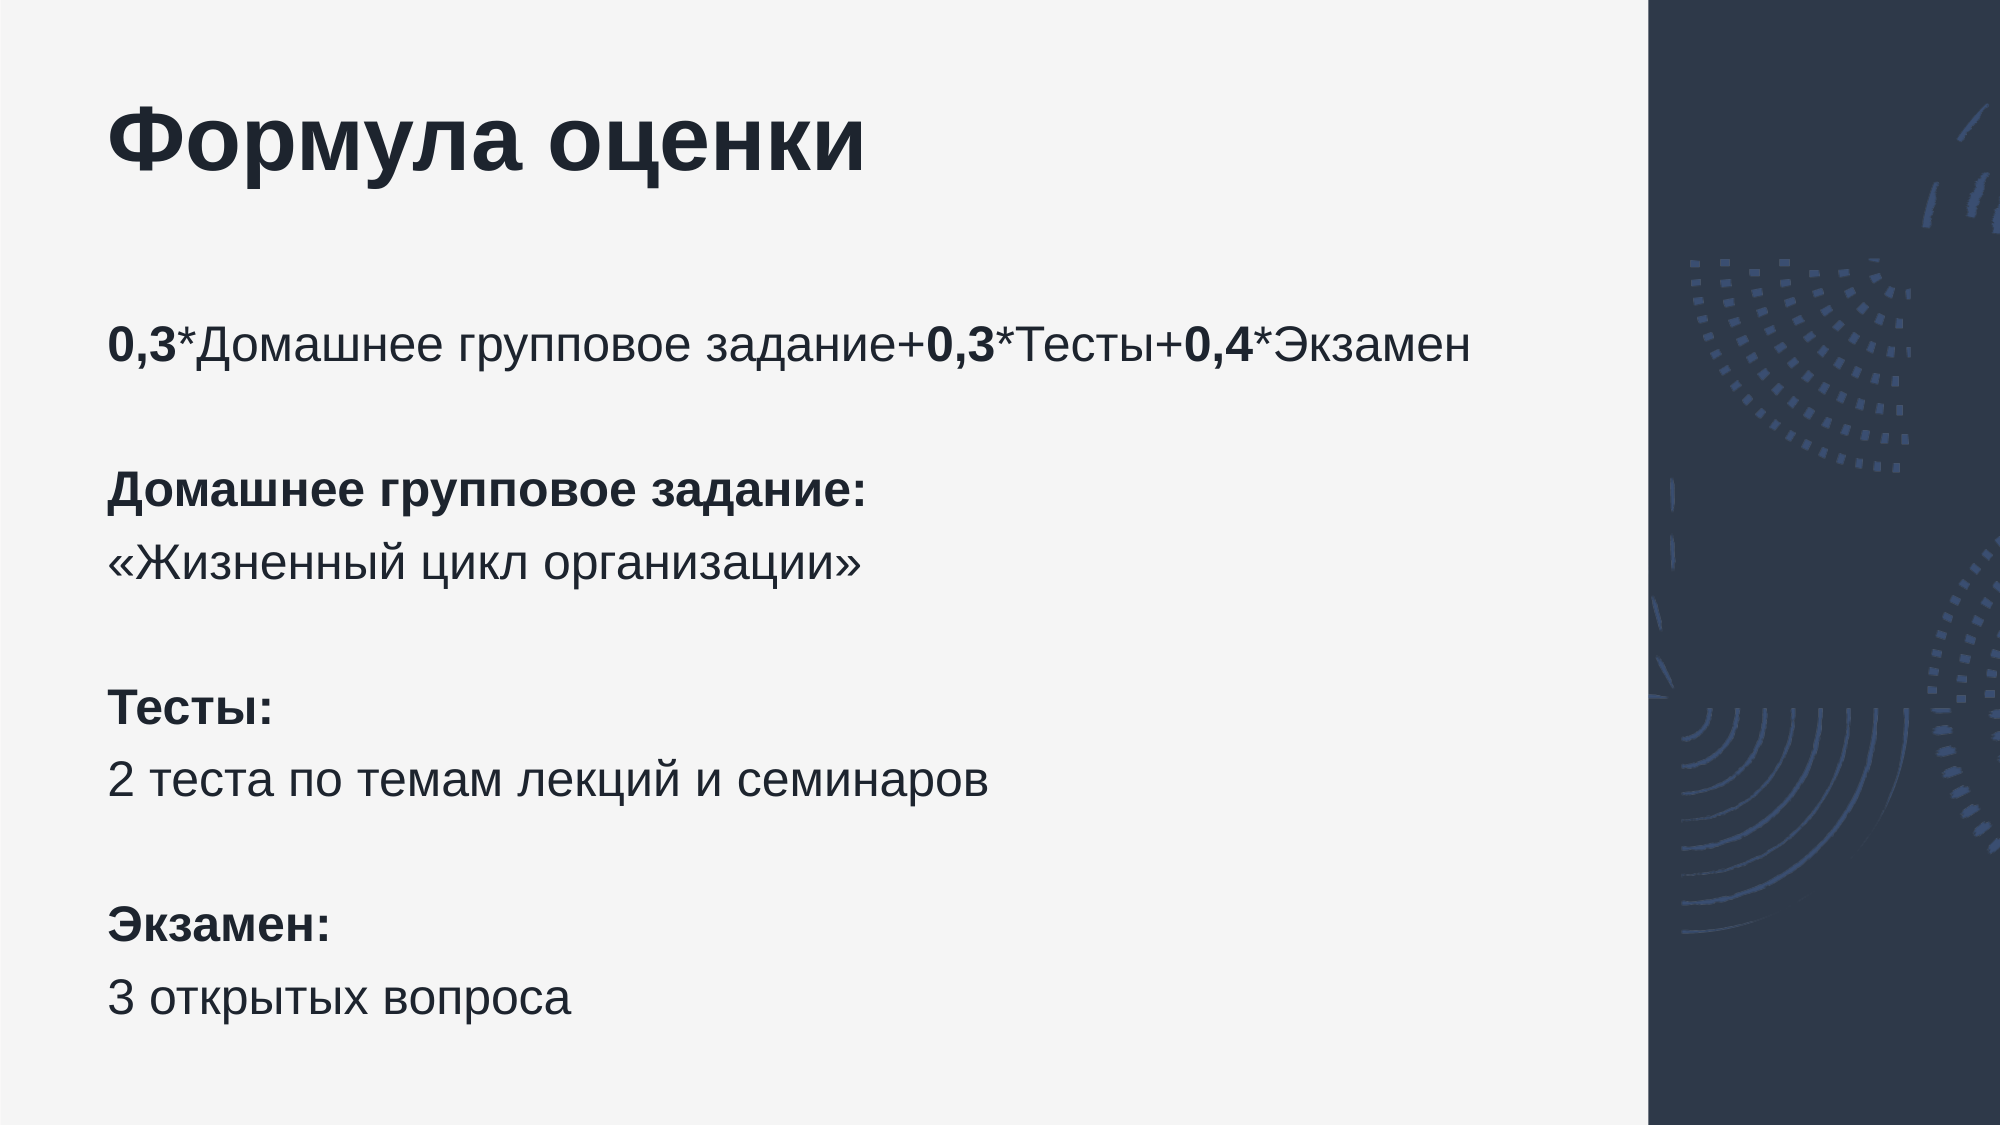

# Формула оценки

0,3*Домашнее групповое задание+0,3*Тесты+0,4*Экзамен

Домашнее групповое задание:
«Жизненный цикл организации»

Тесты:
2 теста по темам лекций и семинаров

Экзамен:
3 открытых вопроса
3